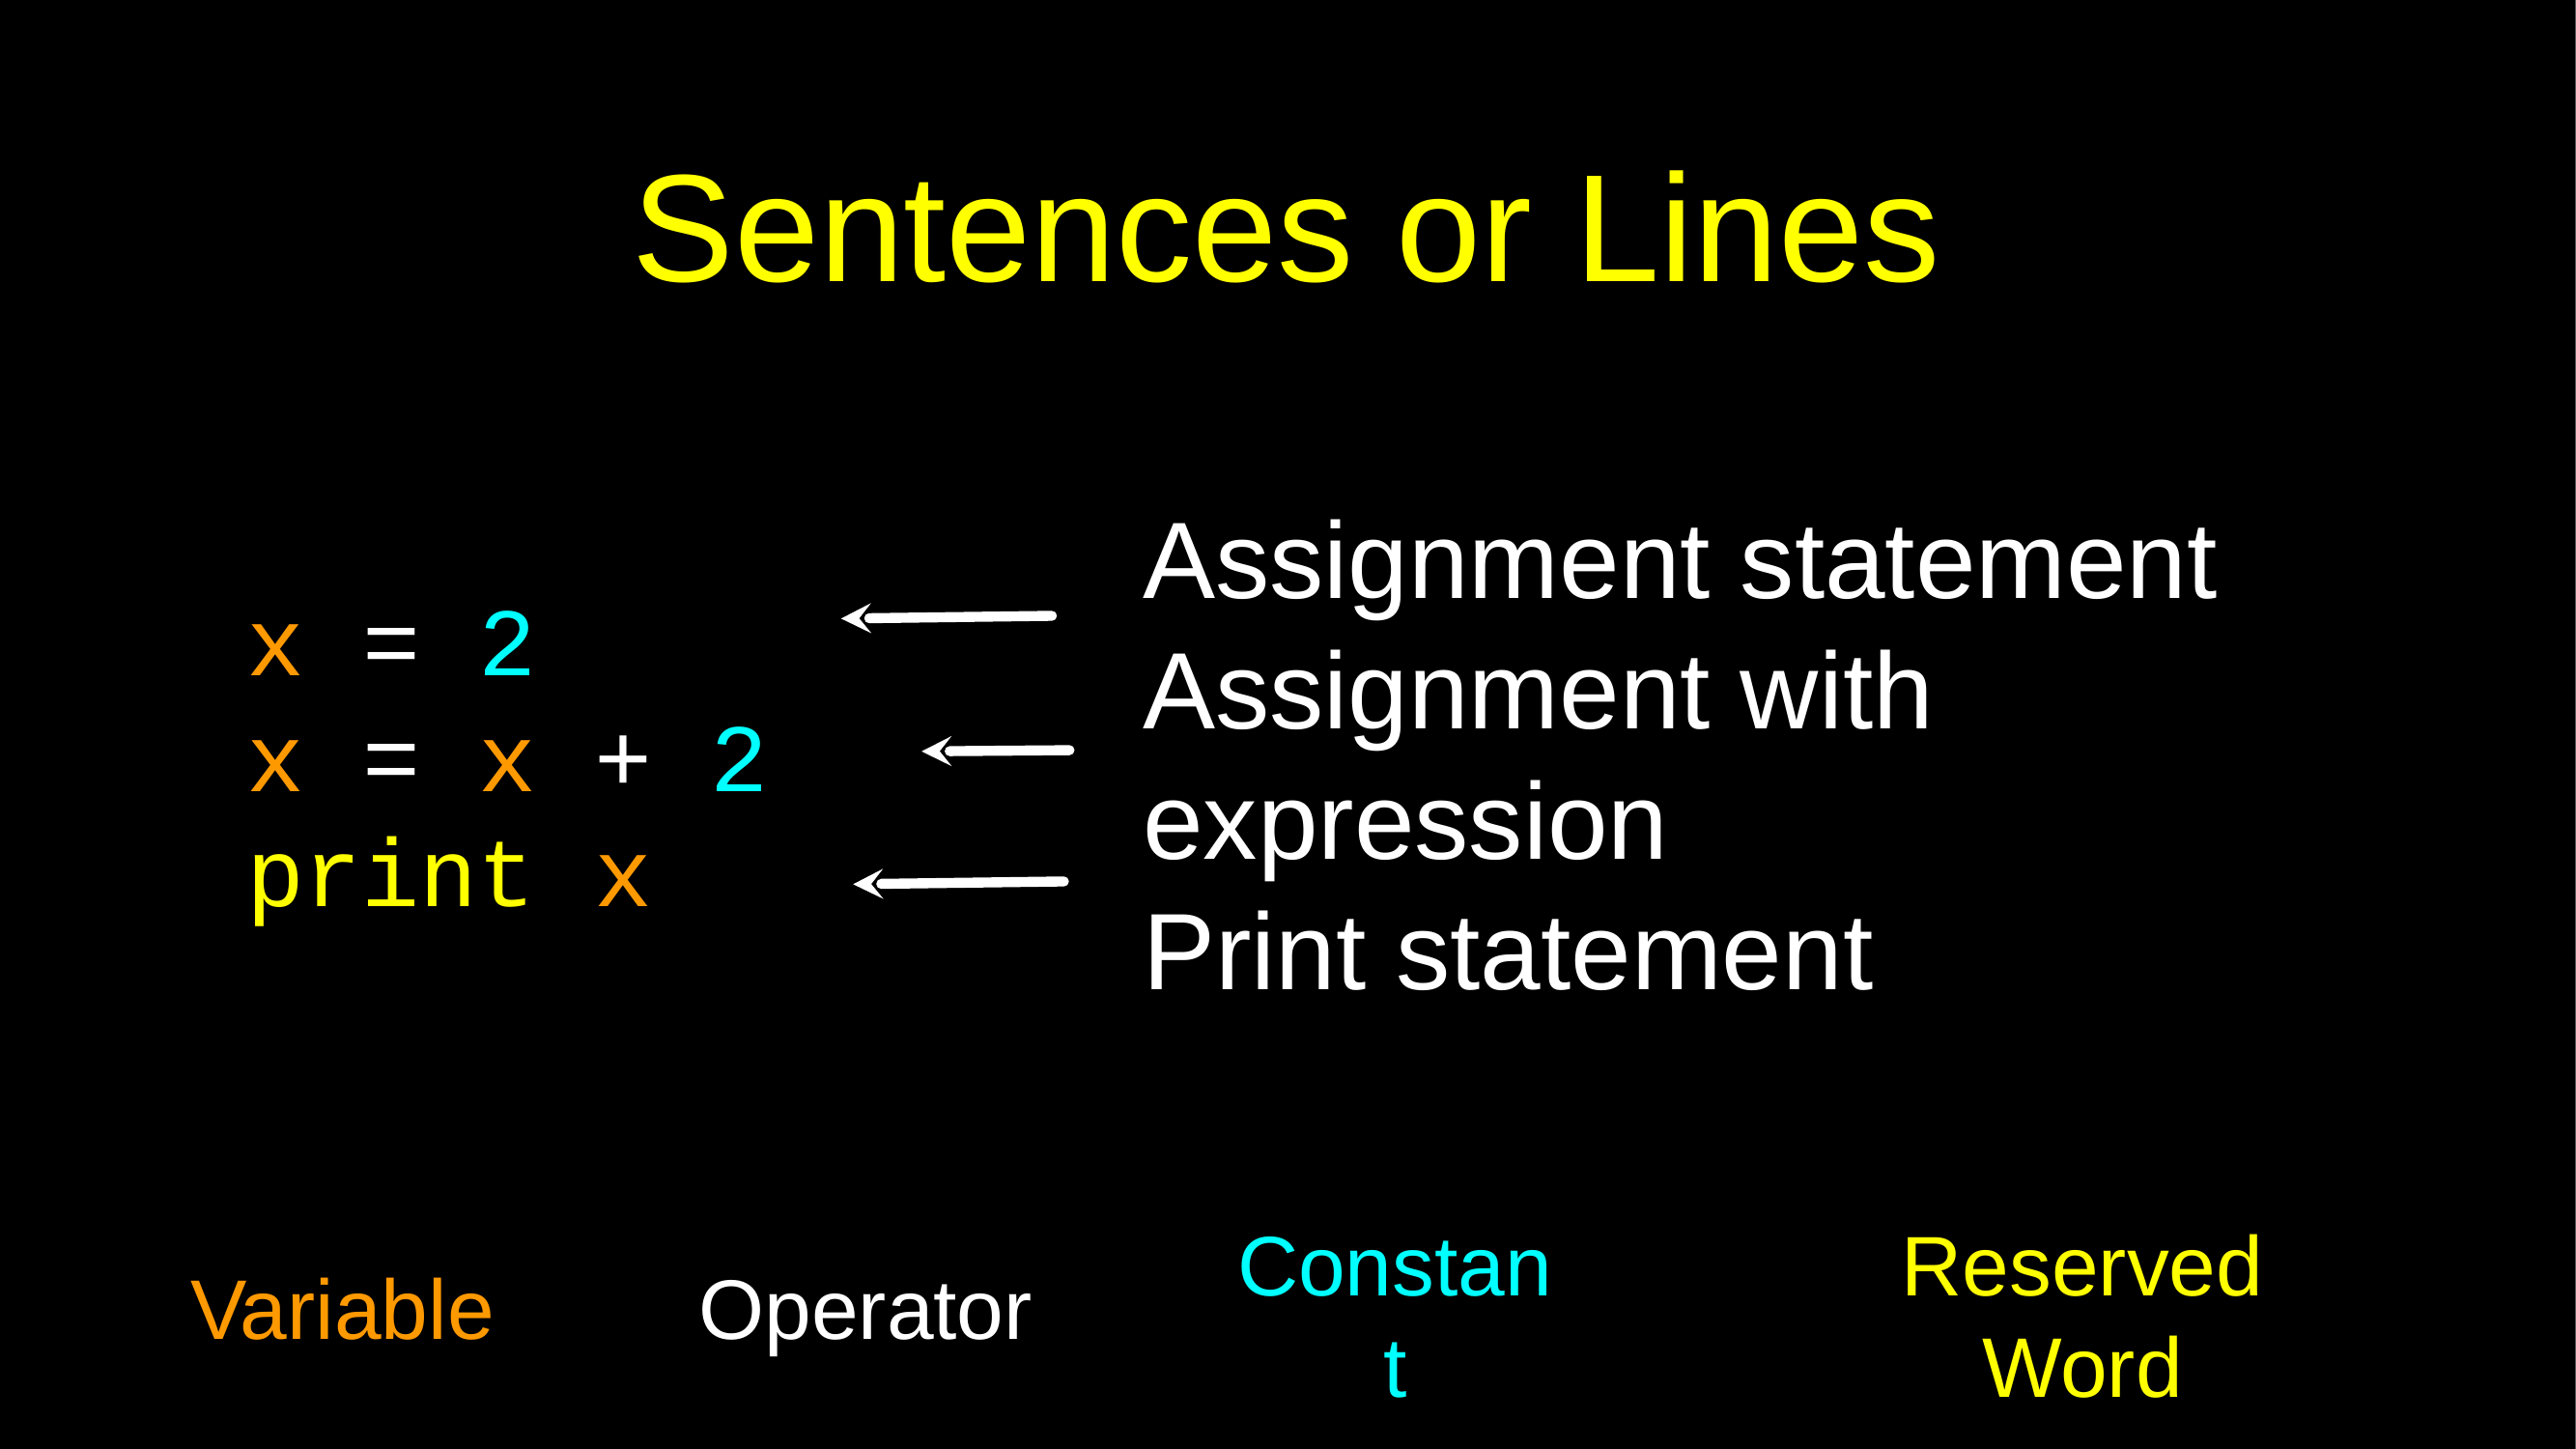

# Sentences or Lines
Assignment statement
Assignment with expression
Print statement
x = 2
x = x + 2
print x
Variable
Operator
Constant
Reserved Word